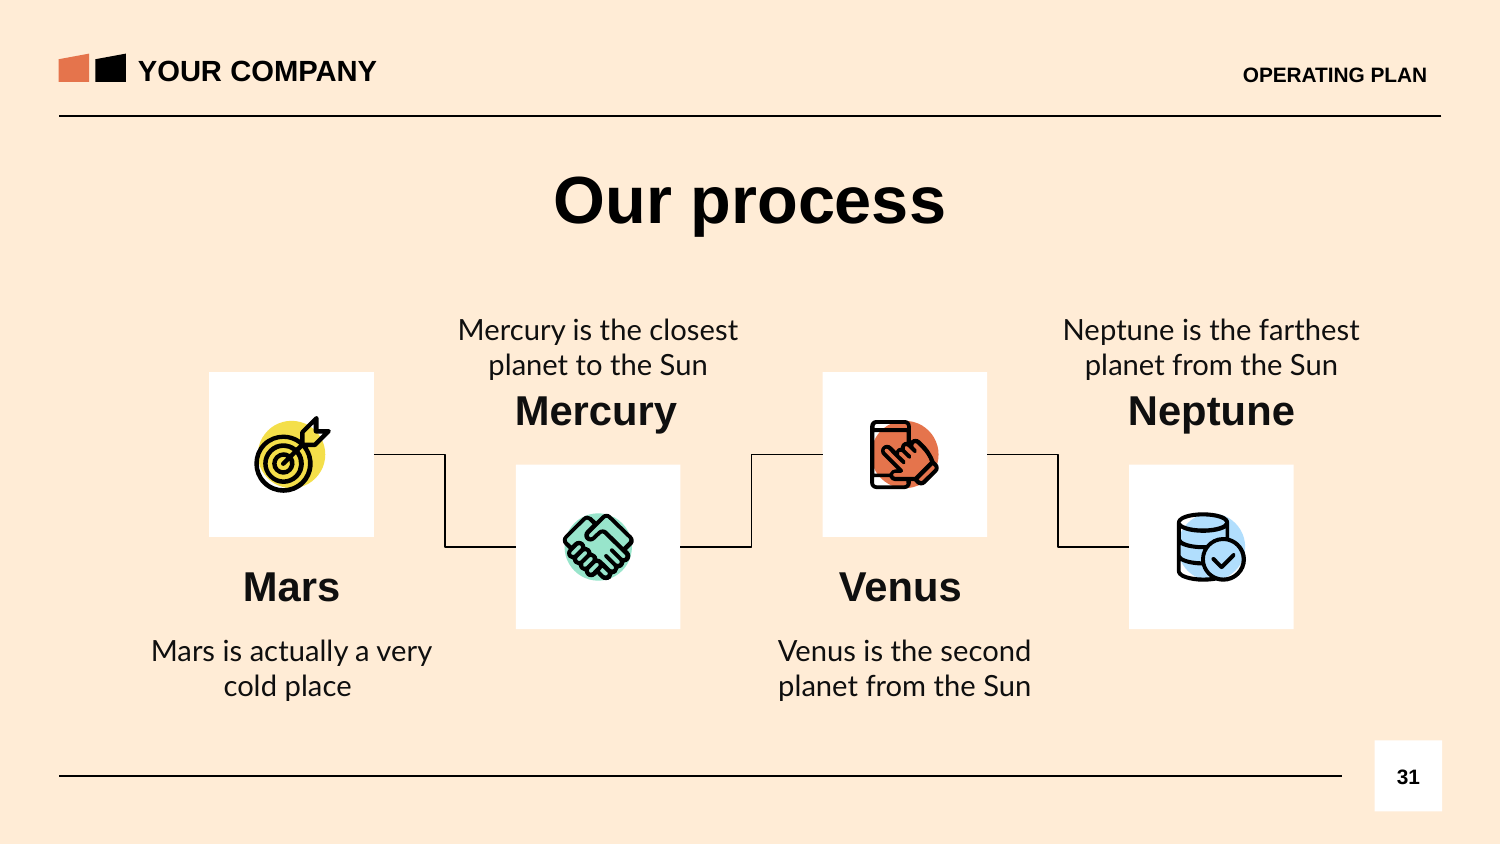

YOUR COMPANY
# OPERATING PLAN

Our process
Mercury is the closest planet to the Sun
Neptune is the farthest planet from the Sun

Neptune
Mercury

Mars
Venus
Mars is actually a very cold place
Venus is the second planet from the Sun
31